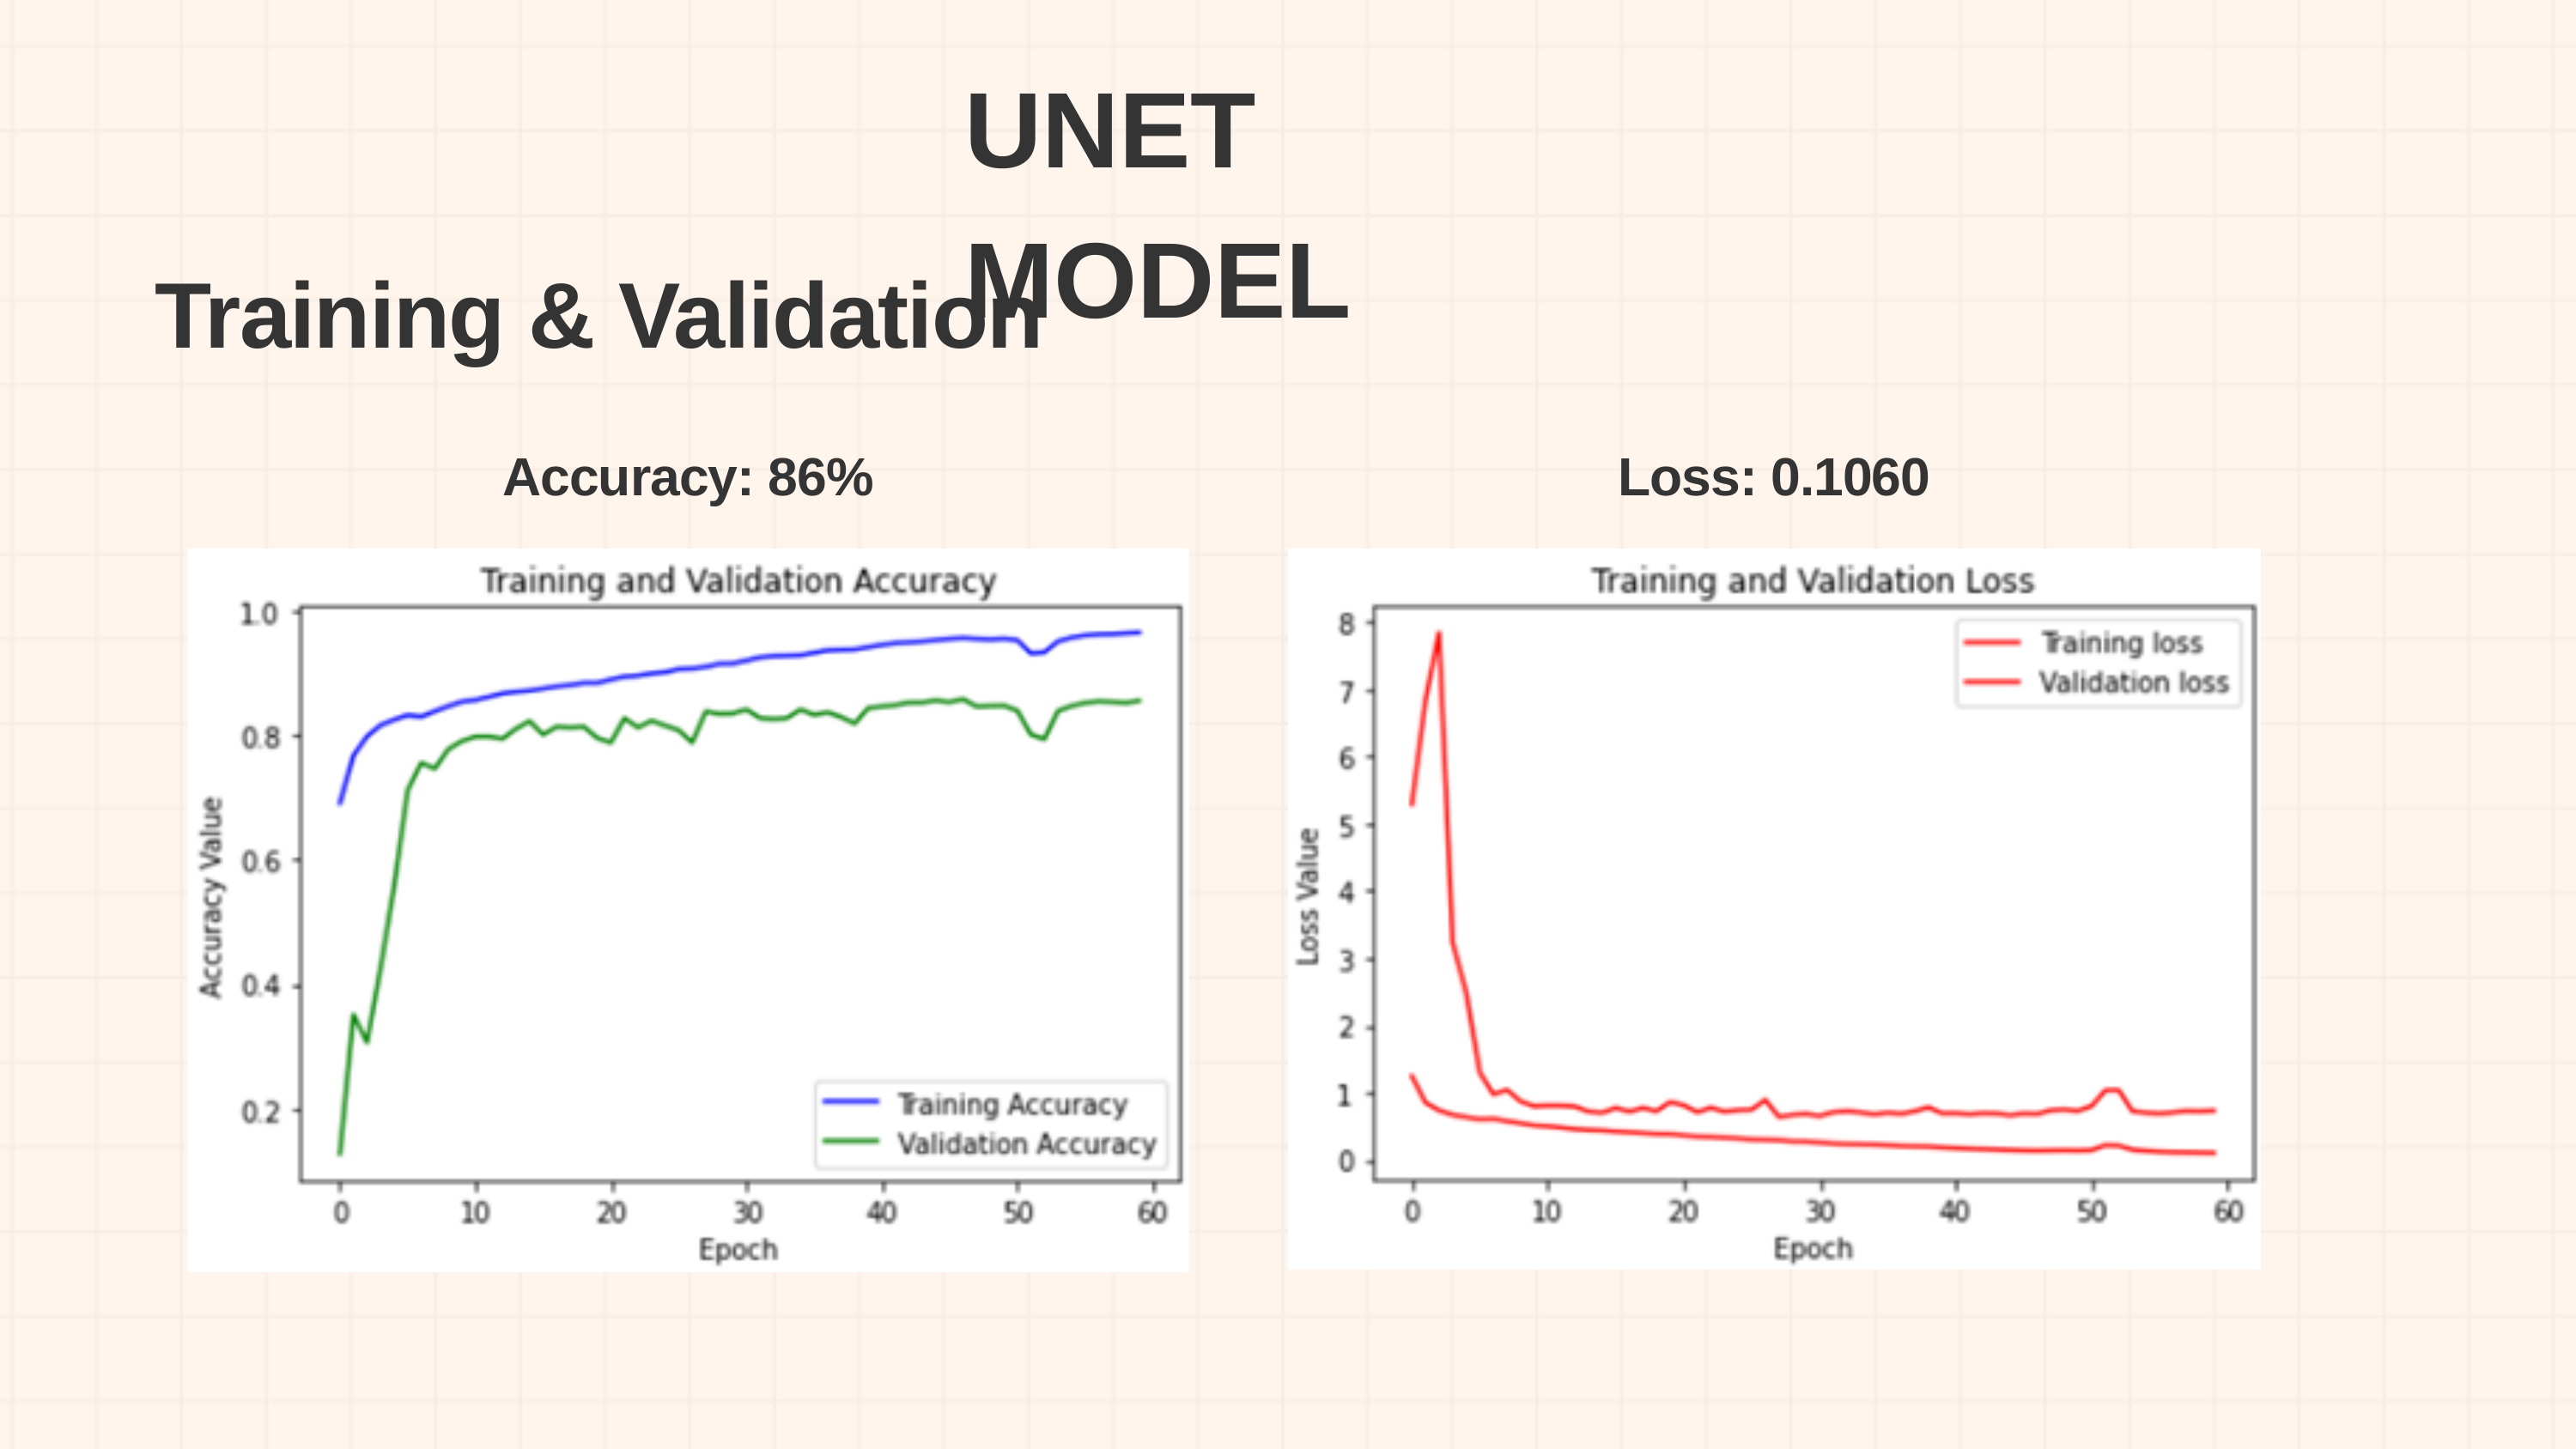

UNET MODEL
Training & Validation
Accuracy: 86%
Loss: 0.1060